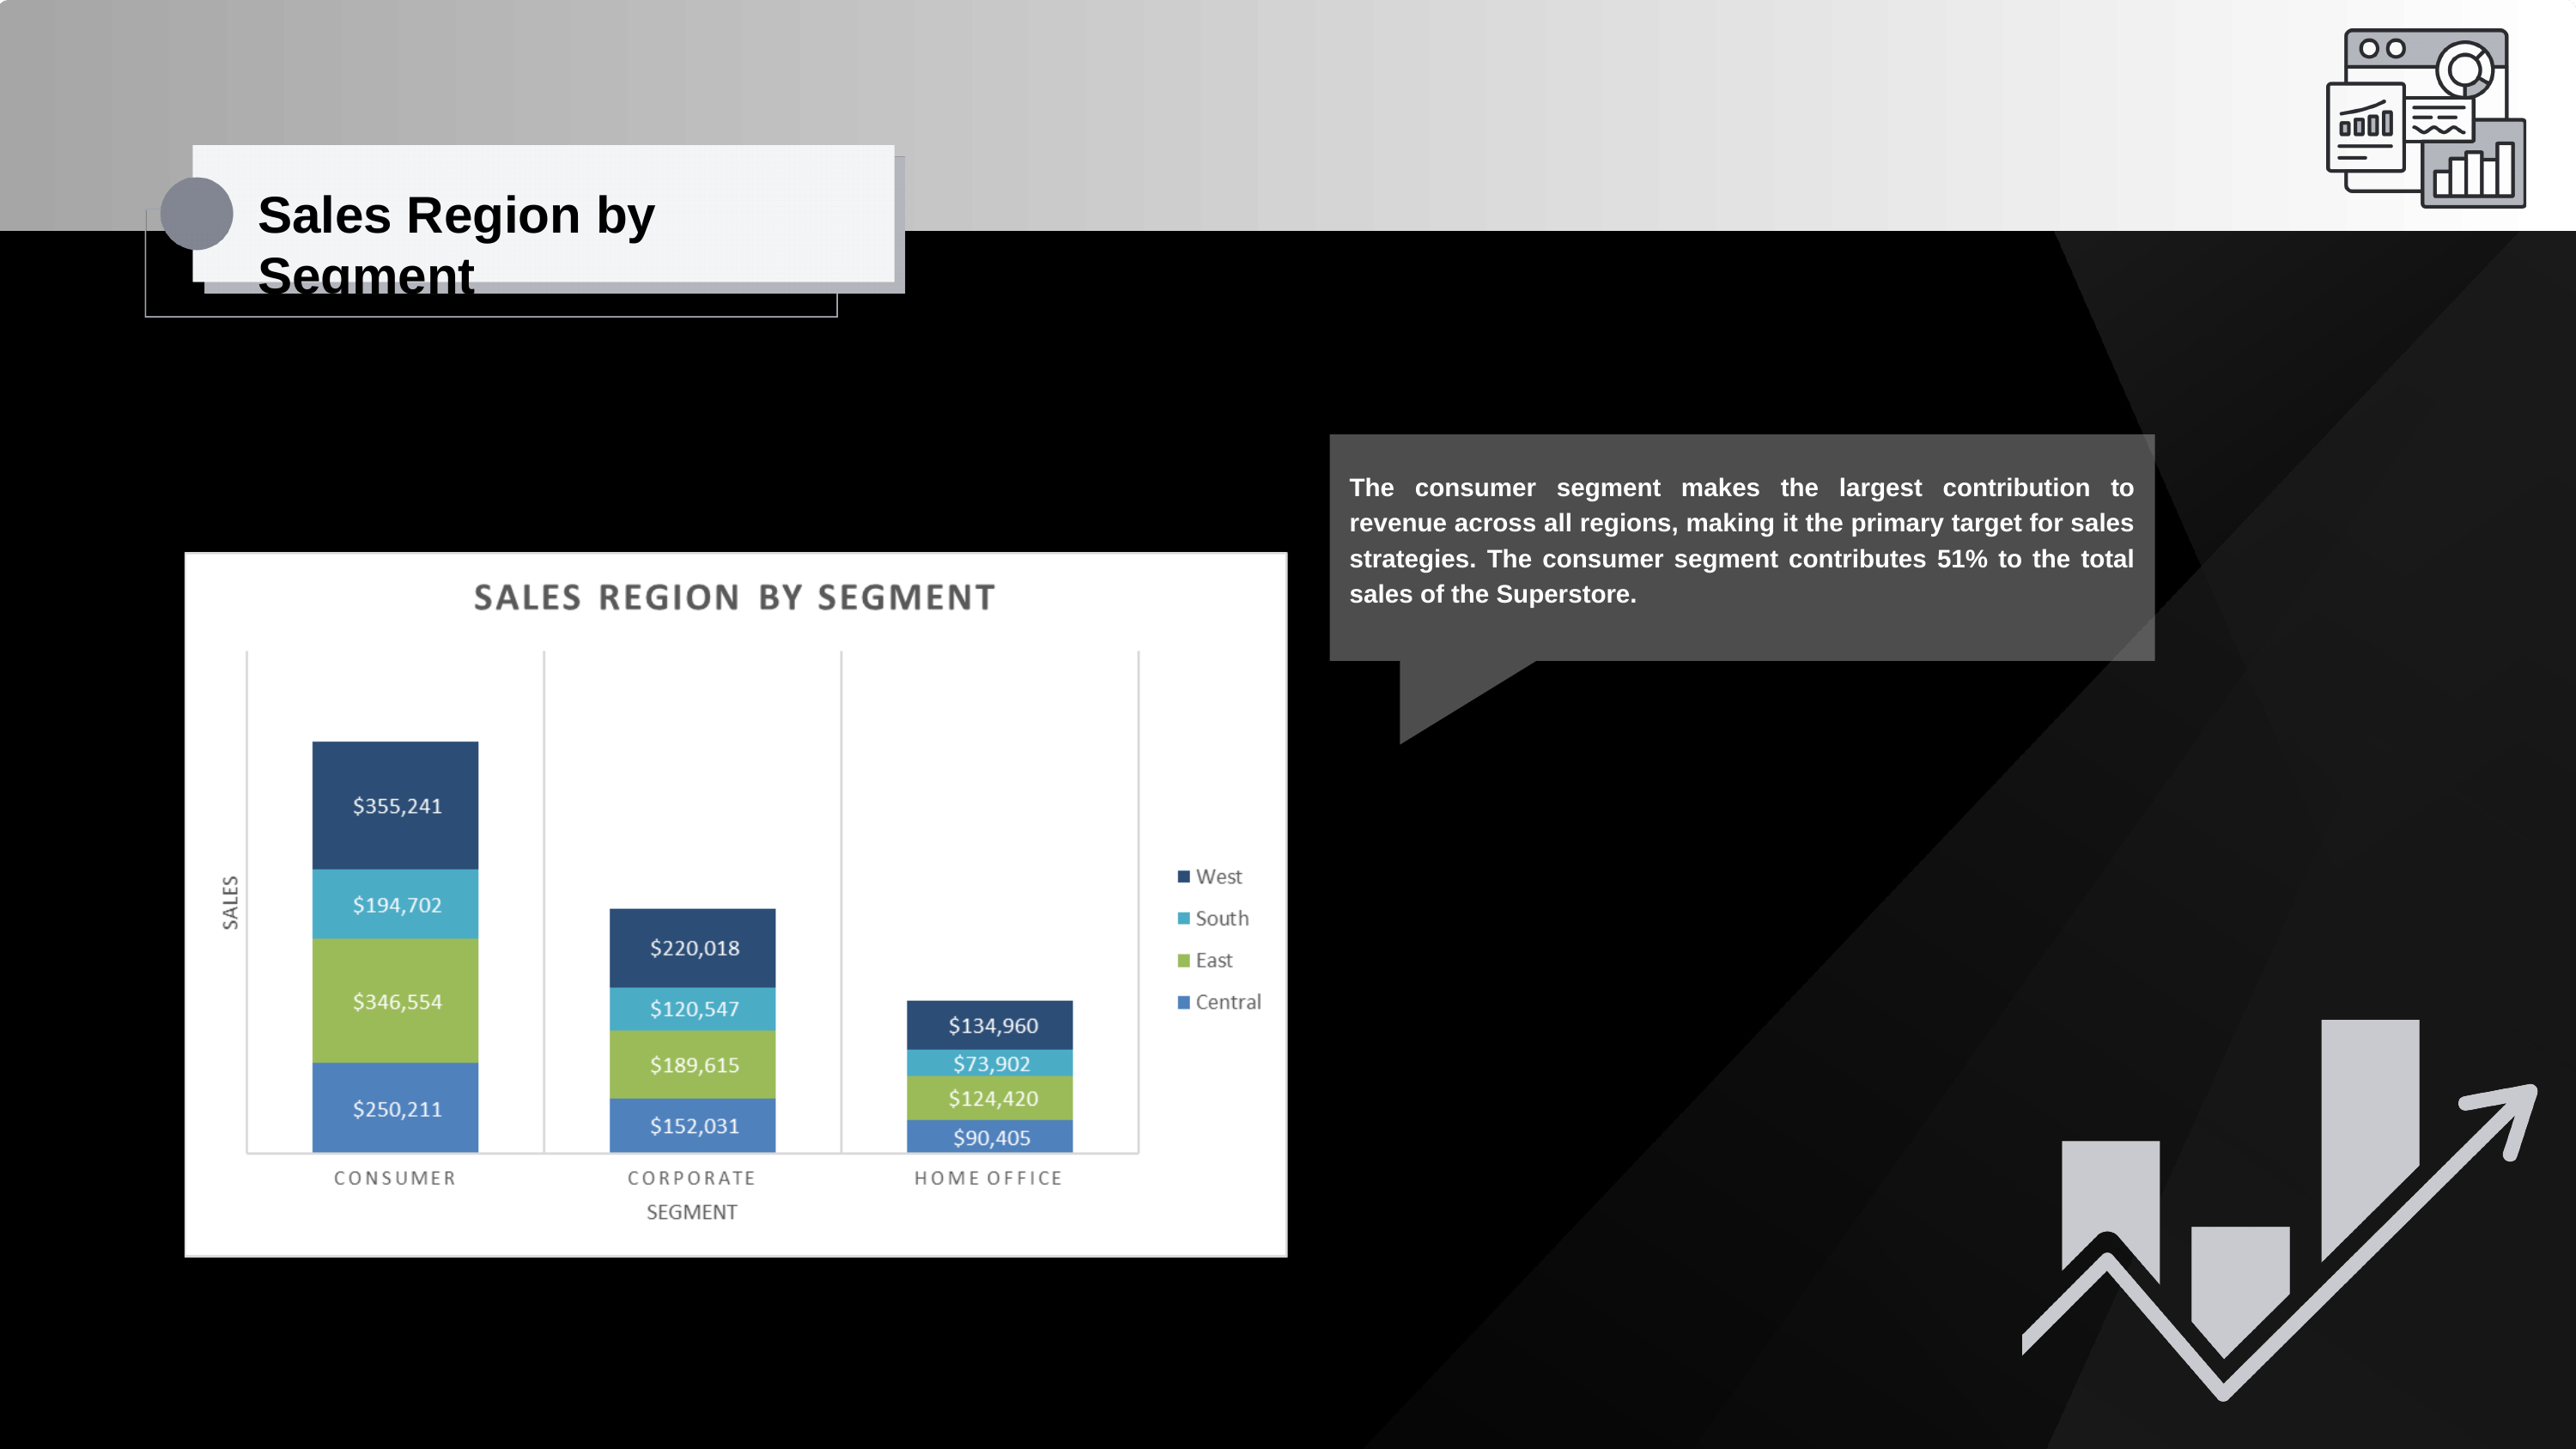

Sales Region by Segment

The consumer segment makes the largest contribution to revenue across all regions, making it the primary target for sales strategies. The consumer segment contributes 51% to the total sales of the Superstore.